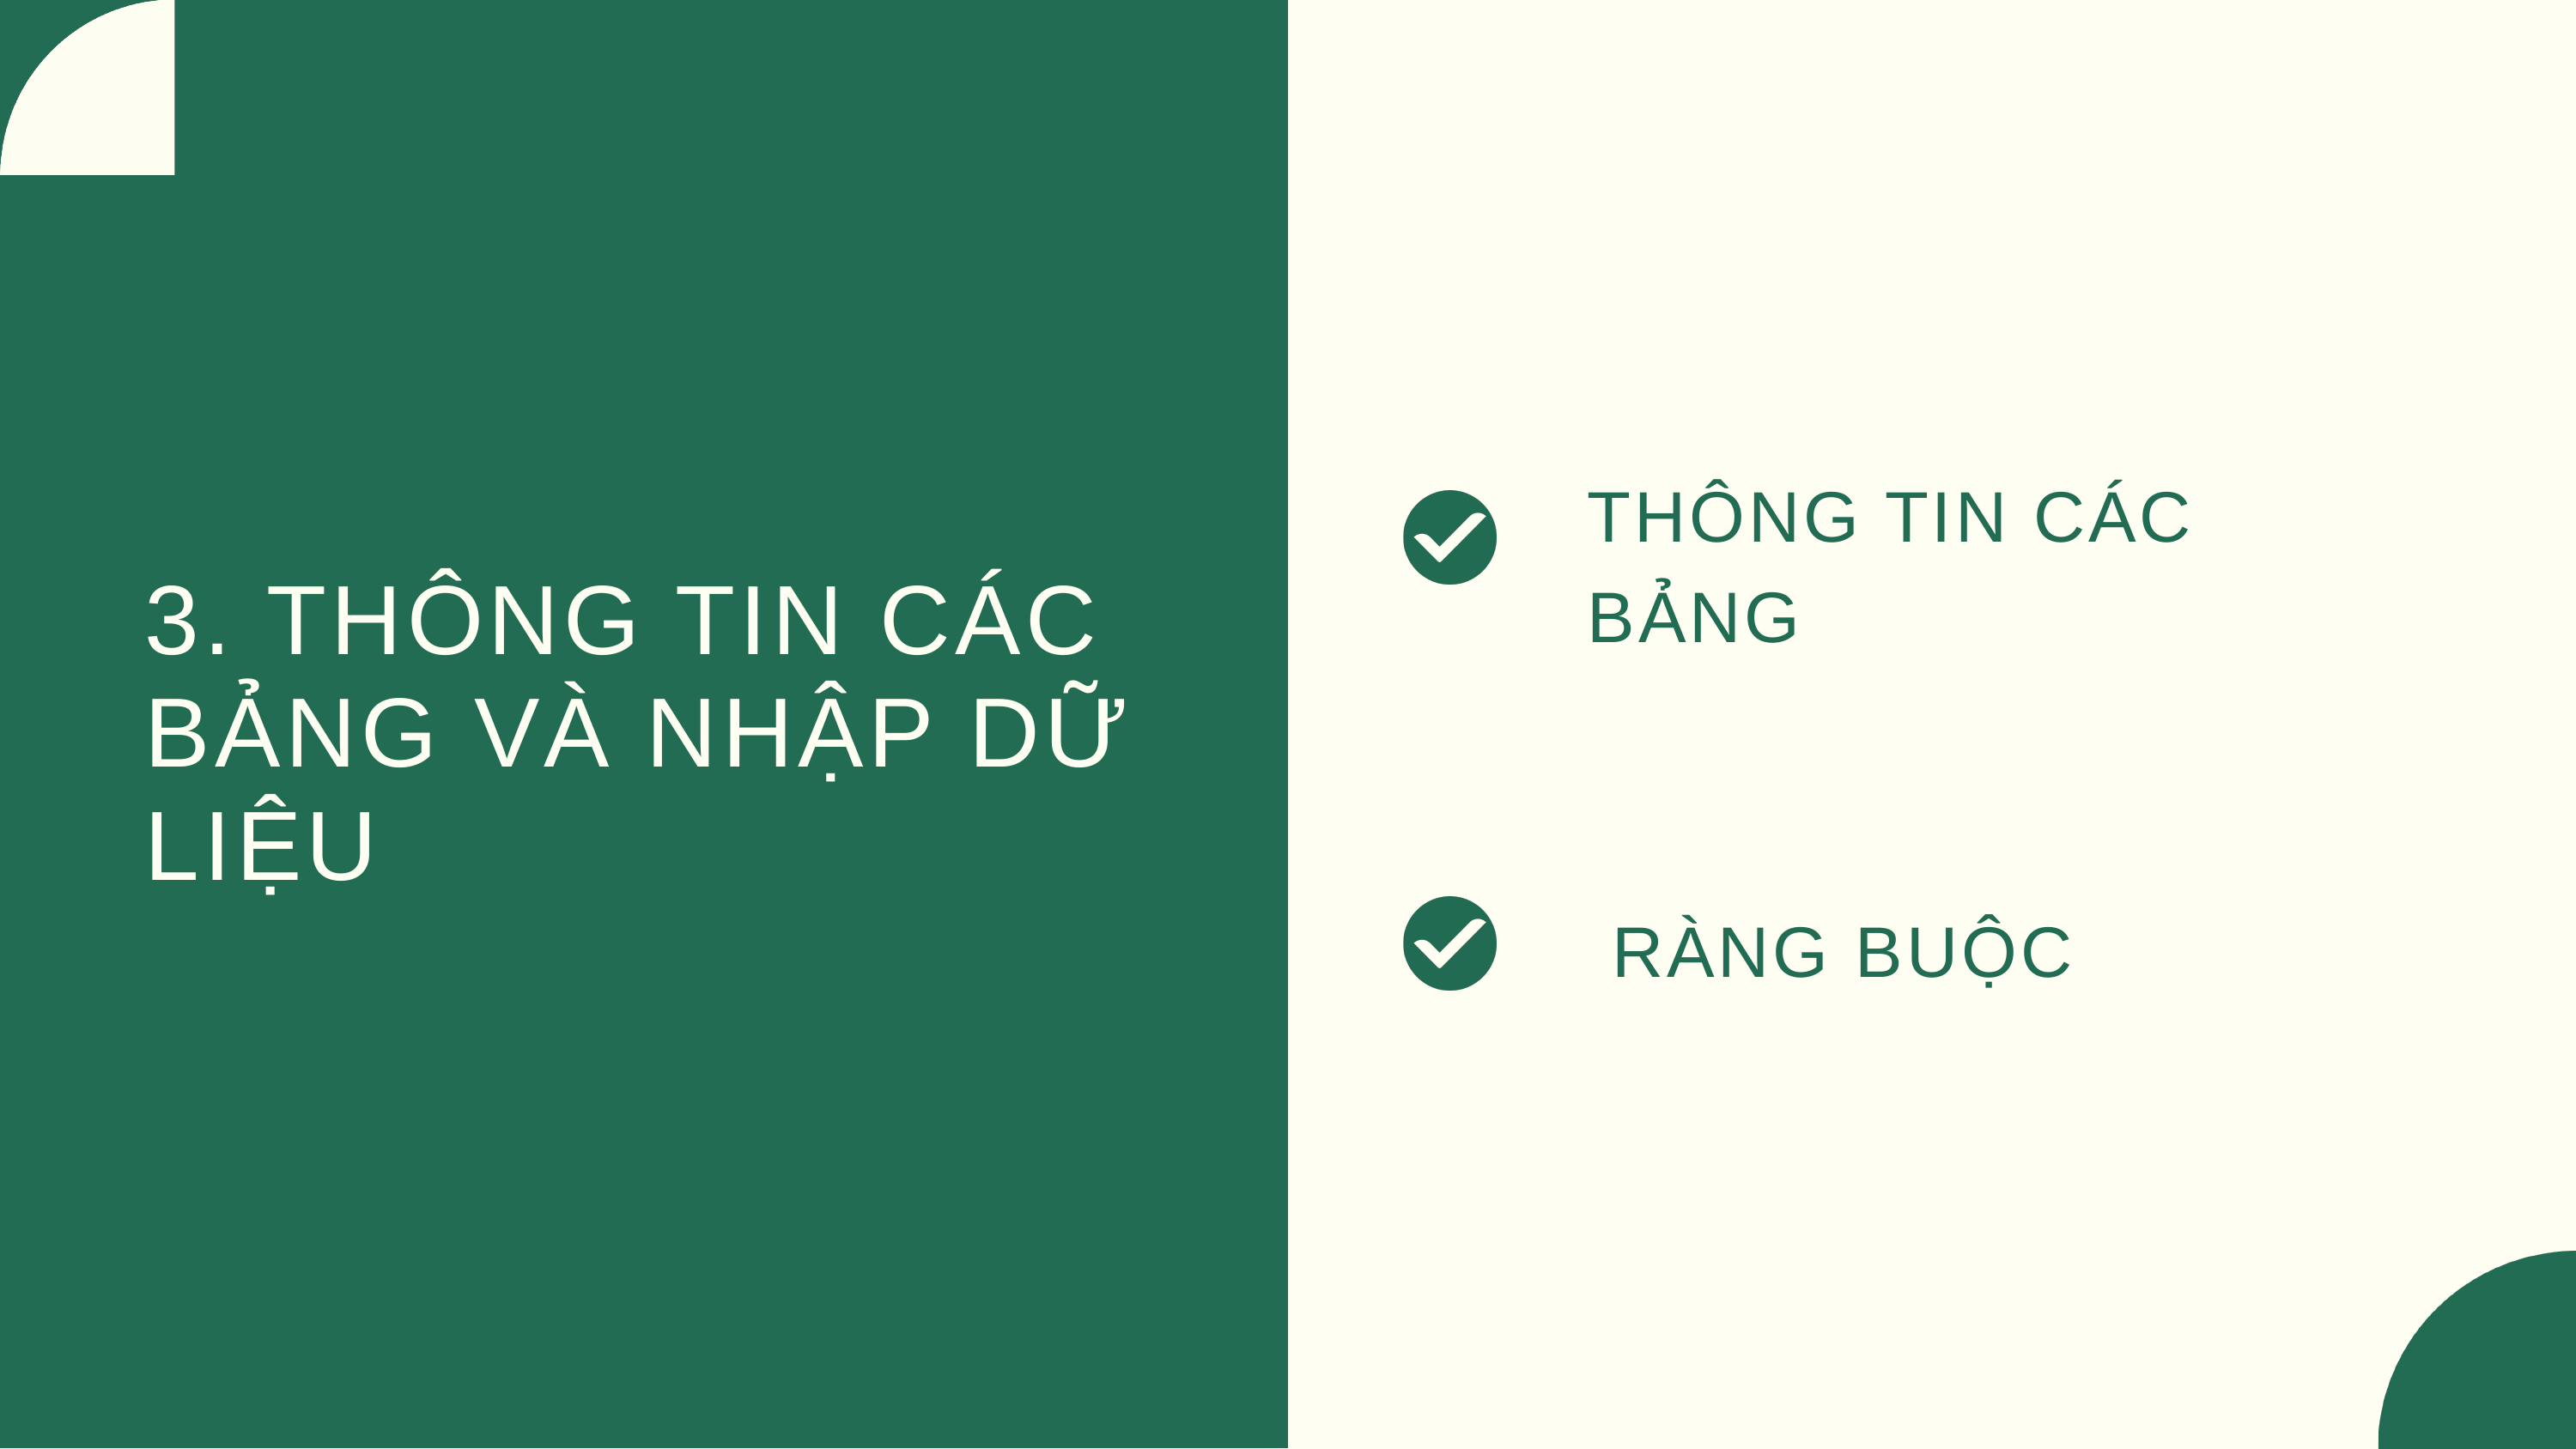

THÔNG TIN CÁC BẢNG

3. THÔNG TIN CÁC BẢNG VÀ NHẬP DỮ LIỆU
RÀNG BUỘC